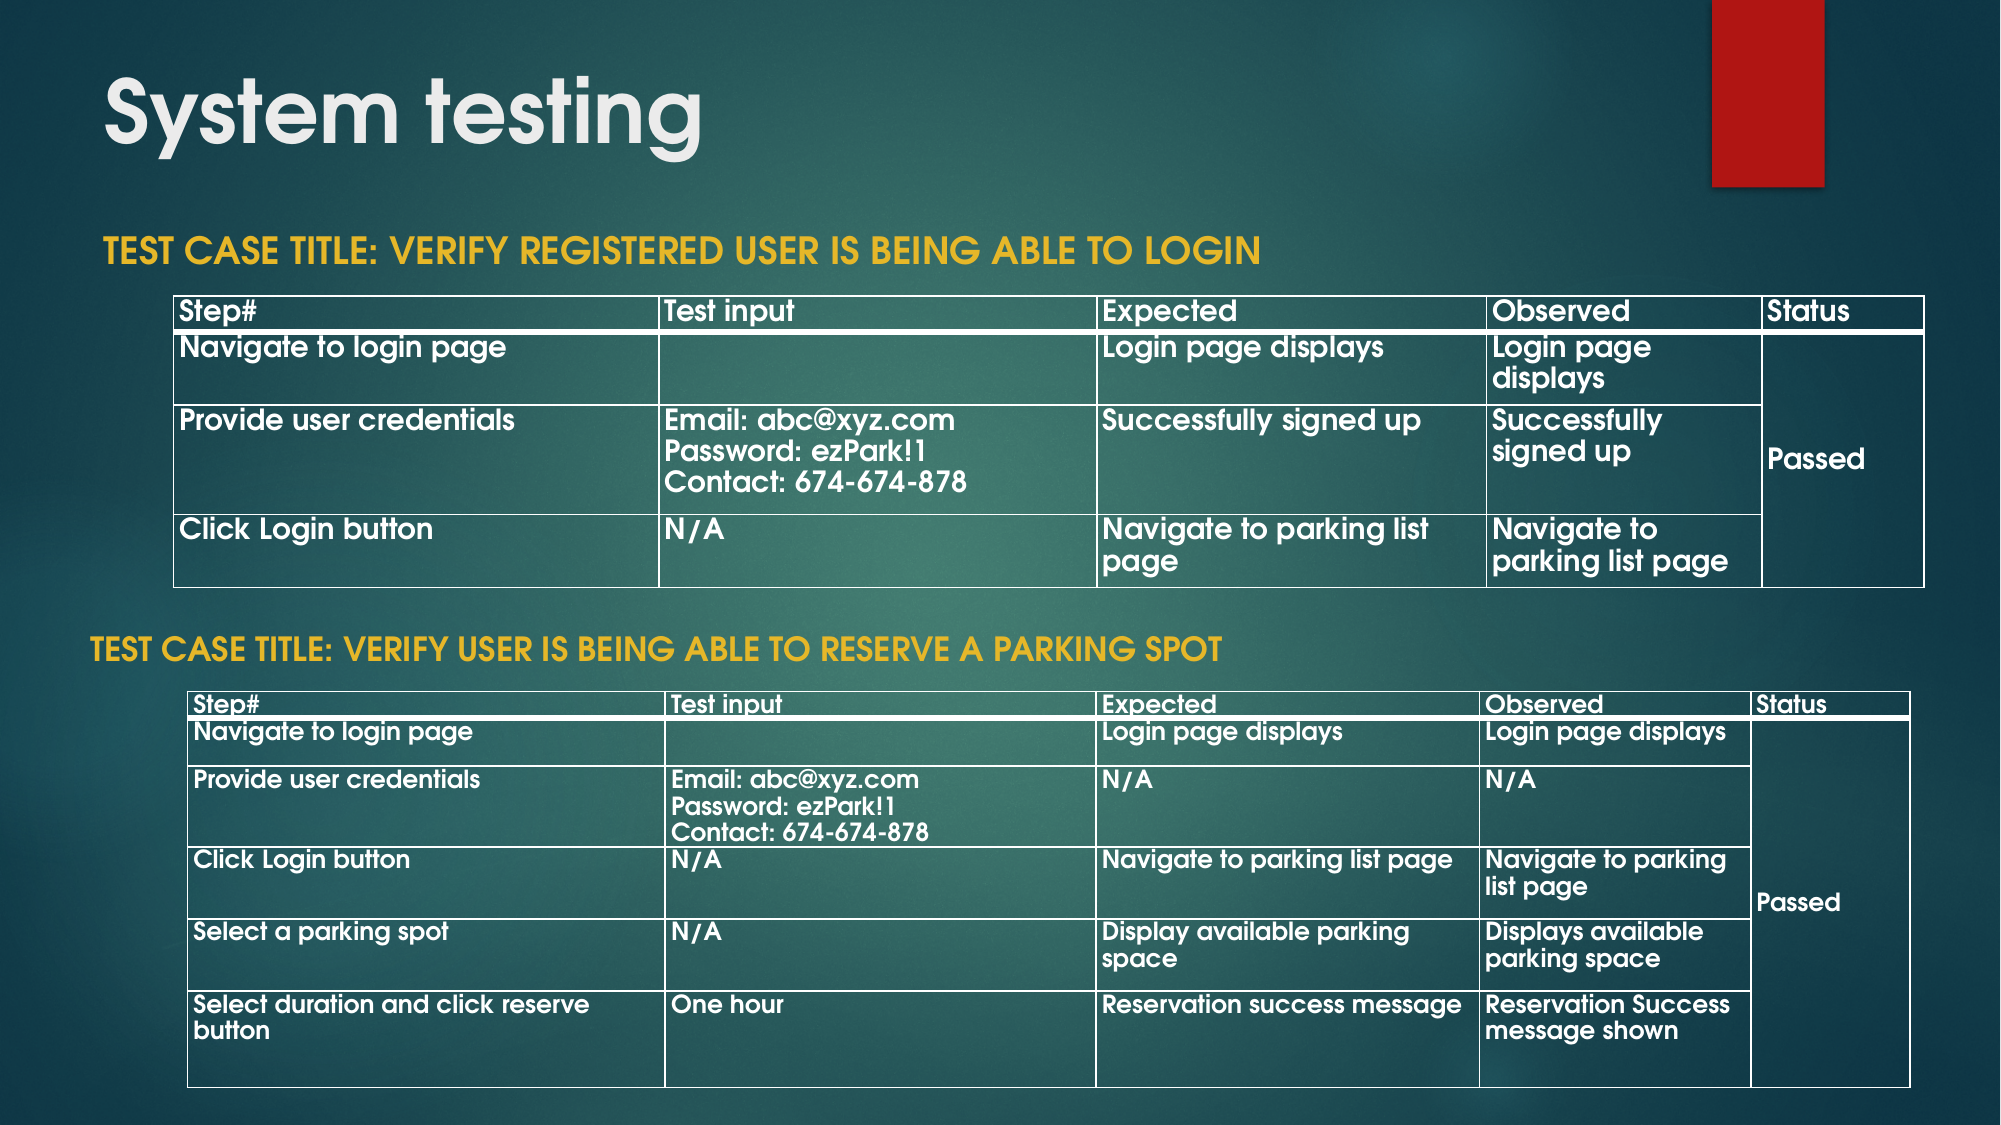

# System testing
TEST CASE TITLE: VERIFY REGISTERED USER IS BEING ABLE TO LOGIN

| Step# | Test input | Expected | Observed | Status |
| --- | --- | --- | --- | --- |
| Navigate to login page |  | Login page displays | Login page displays | Passed |
| Provide user credentials | Email: abc@xyz.com Password: ezPark!1 Contact: 674-674-878 | Successfully signed up | Successfully signed up |  |
| Click Login button | N/A | Navigate to parking list page | Navigate to parking list page |  |
TEST CASE TITLE: VERIFY USER IS BEING ABLE TO RESERVE A PARKING SPOT
| Step# | Test input | Expected | Observed | Status |
| --- | --- | --- | --- | --- |
| Navigate to login page |  | Login page displays | Login page displays | Passed |
| Provide user credentials | Email: abc@xyz.com Password: ezPark!1 Contact: 674-674-878 | N/A | N/A |  |
| Click Login button | N/A | Navigate to parking list page | Navigate to parking list page |  |
| Select a parking spot | N/A | Display available parking space | Displays available parking space |  |
| Select duration and click reserve button | One hour | Reservation success message | Reservation Success message shown |  |